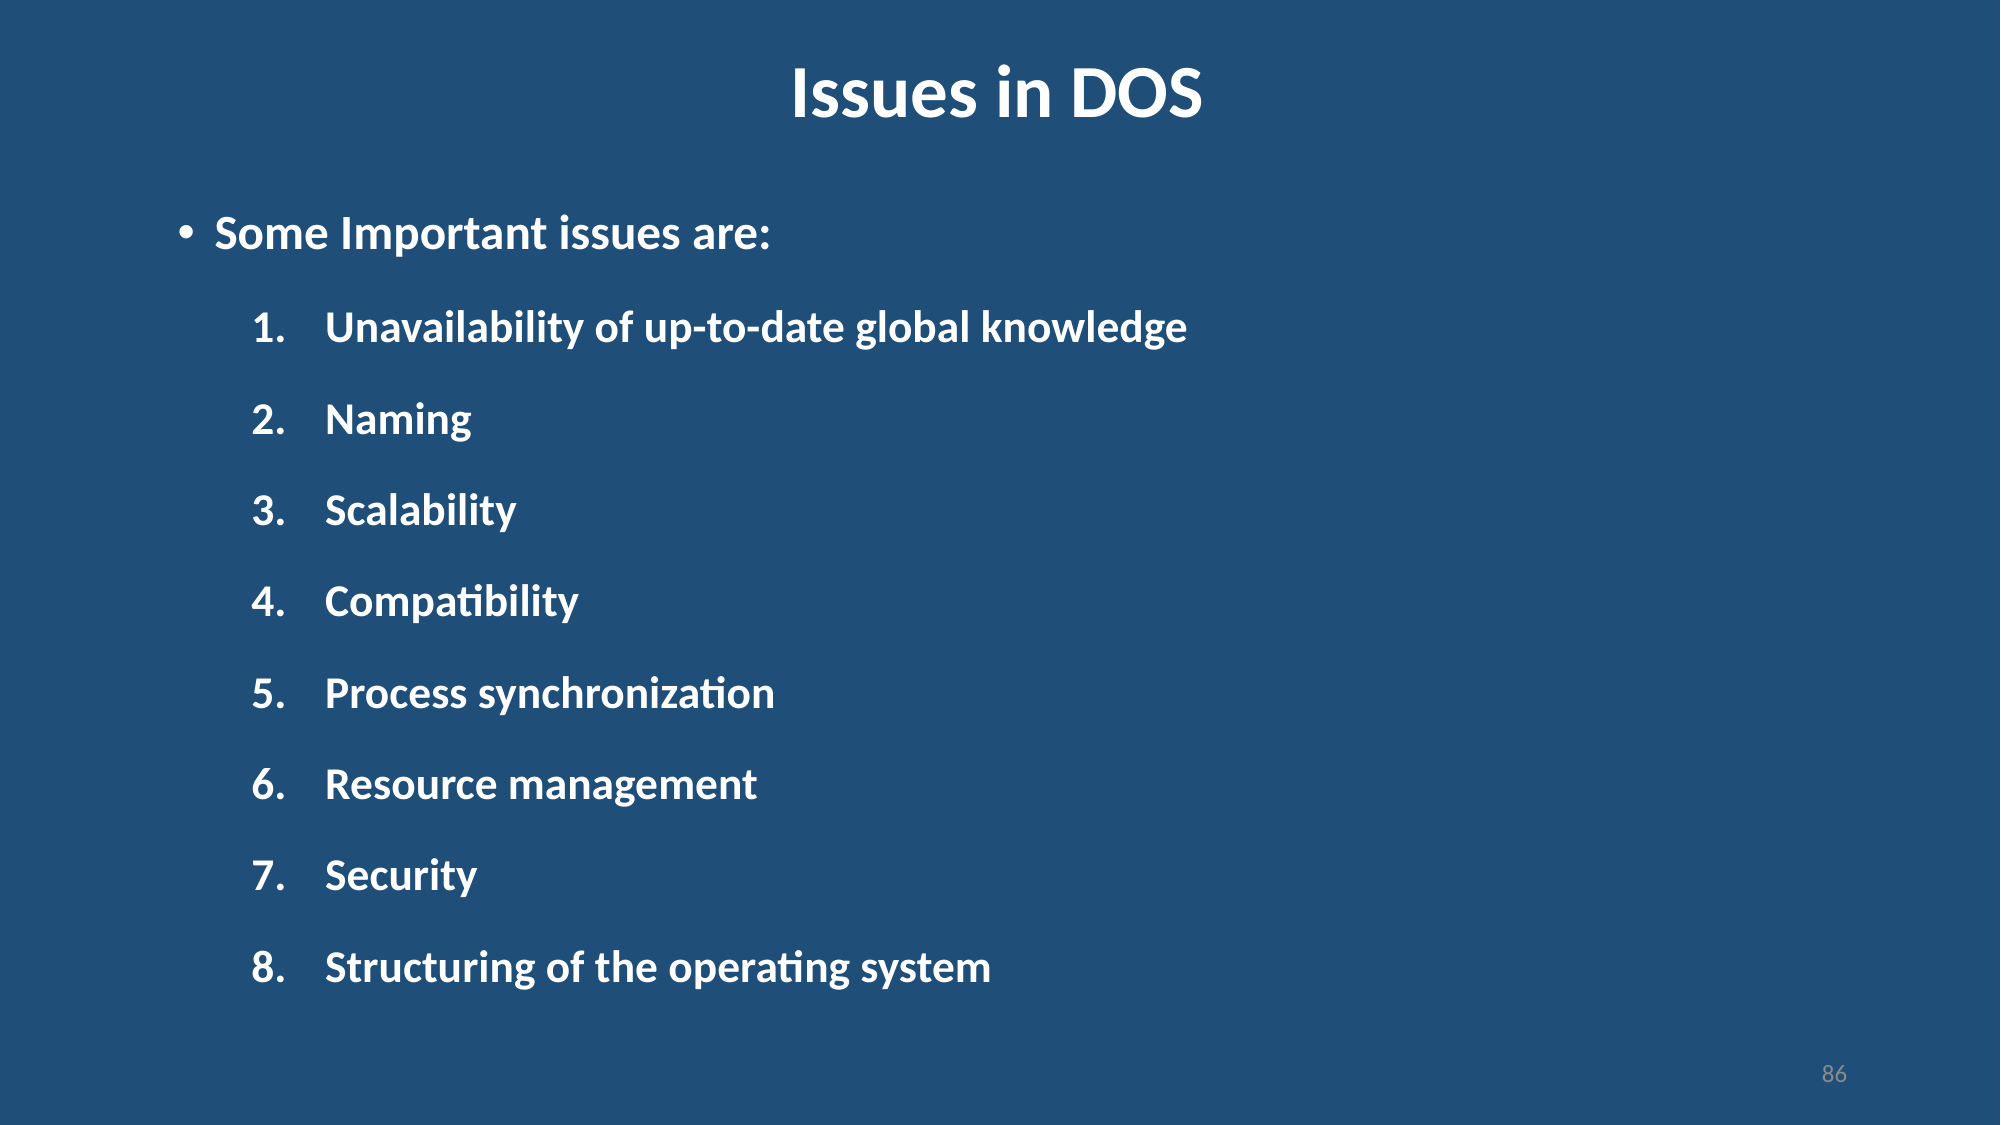

# Issues in DOS
Some Important issues are:
Unavailability of up-to-date global knowledge
Naming
Scalability
Compatibility
Process synchronization
Resource management
Security
Structuring of the operating system
86